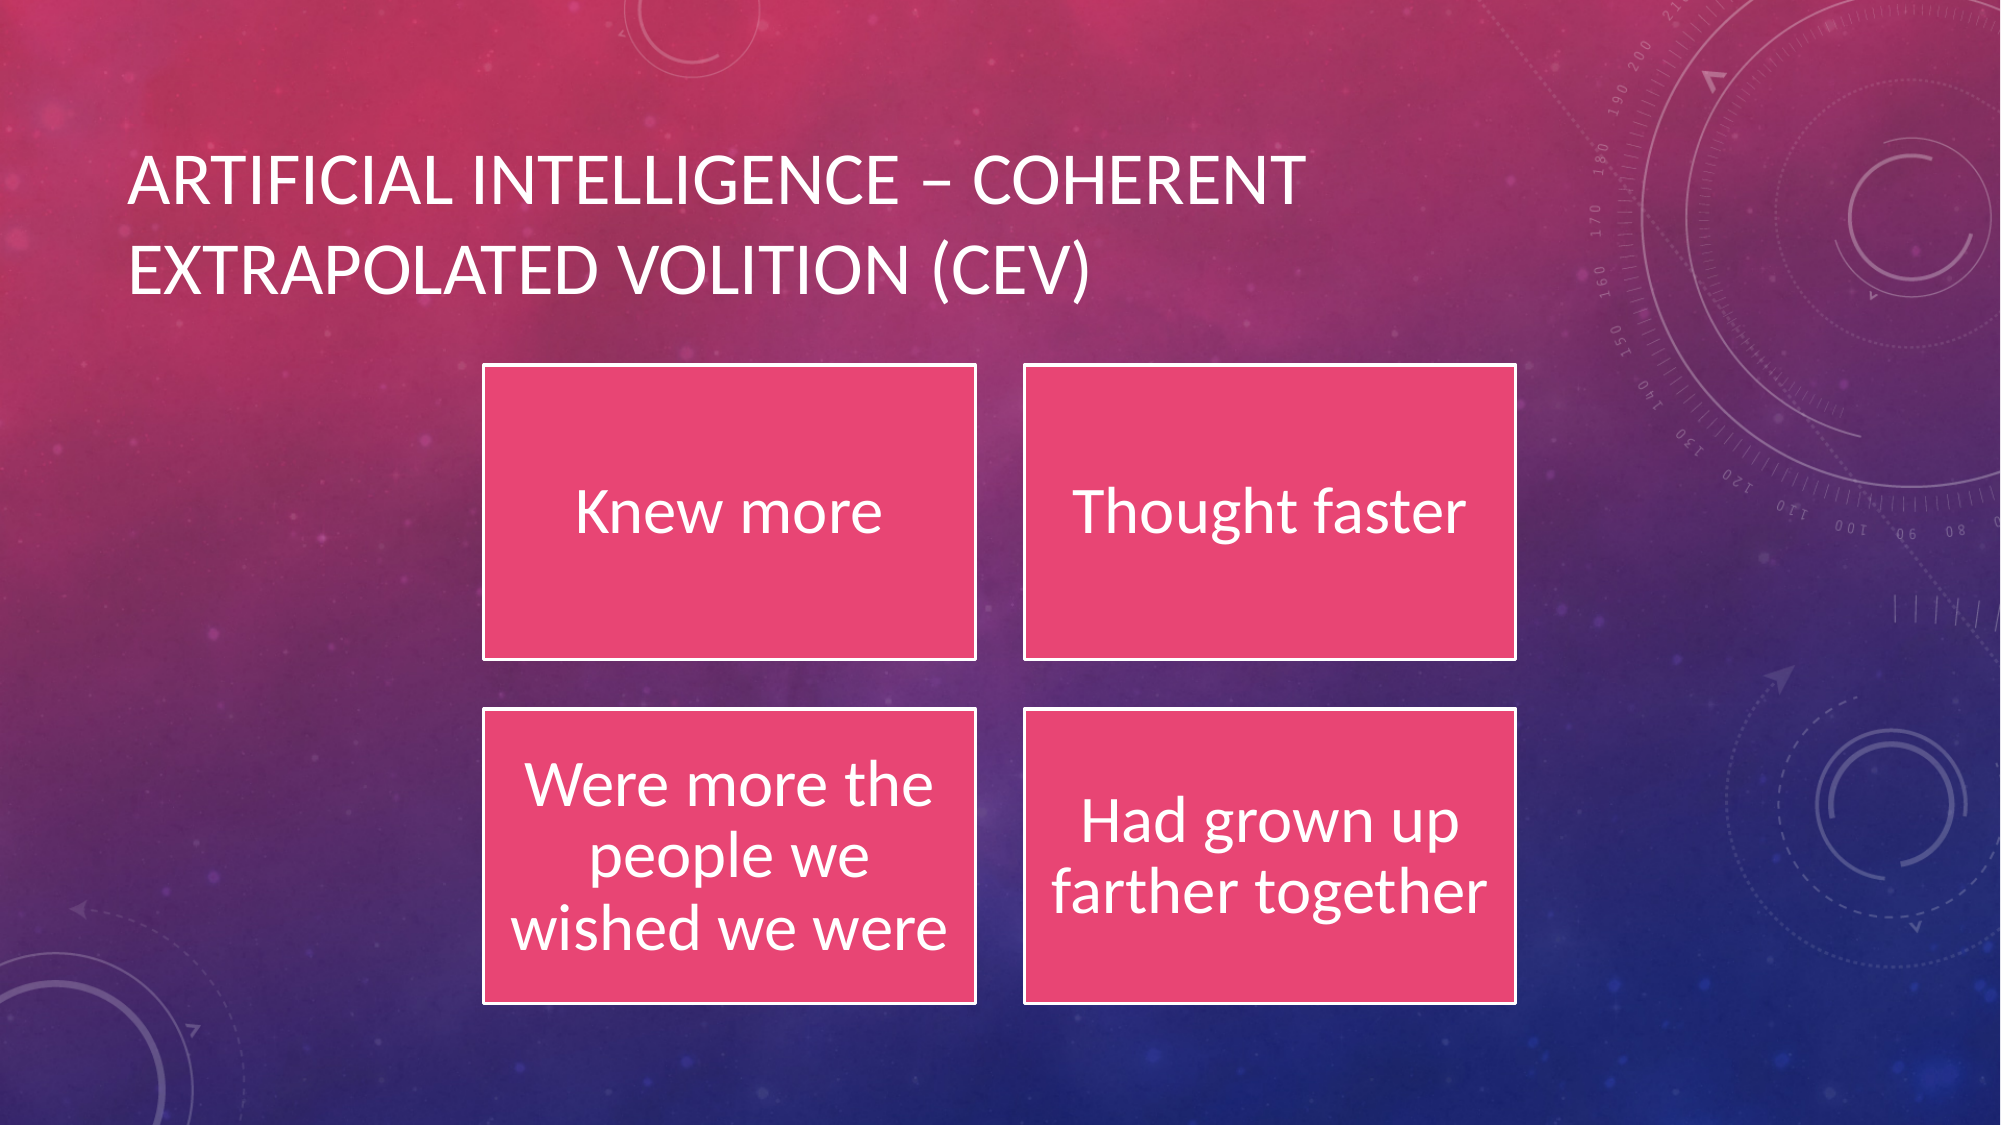

# Artificial intelligence – Coherent extrapolated volition (CEV)
Knew more
Thought faster
Were more the people we wished we were
Had grown up farther together